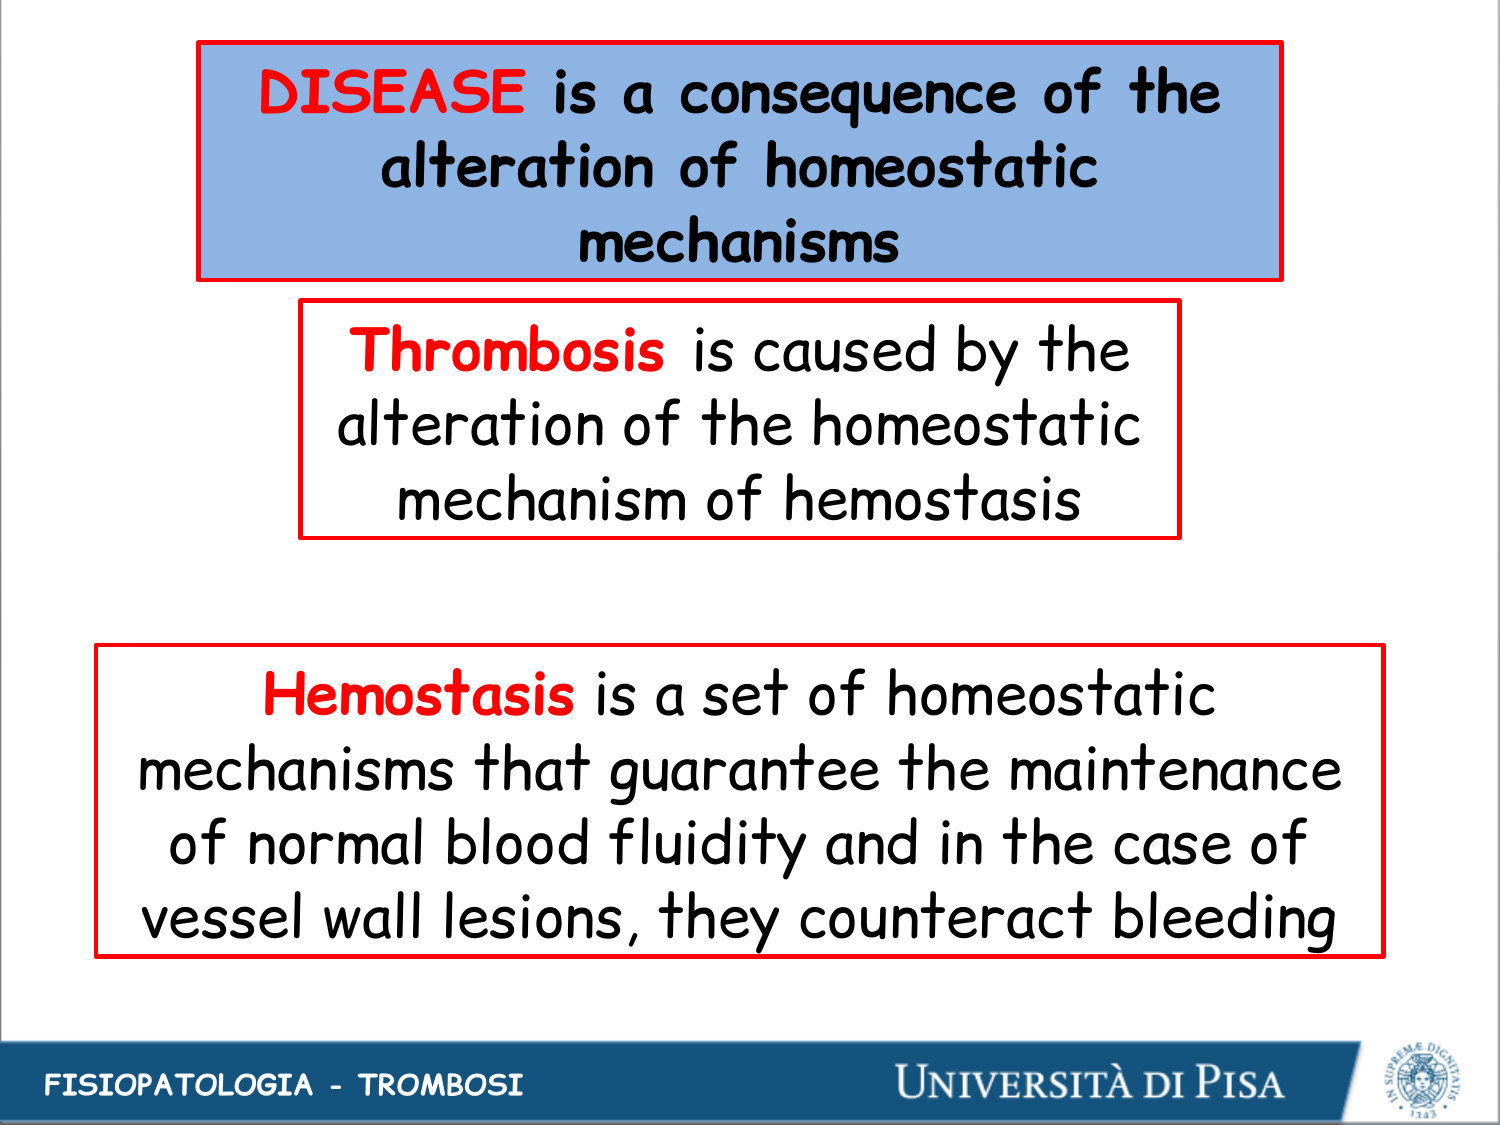

DISEASE is a consequence of the alteration of homeostatic mechanisms
Thrombosis is caused by the alteration of the homeostatic mechanism of hemostasis
Hemostasis is a set of homeostatic mechanisms that guarantee the maintenance of normal blood fluidity and in the case of vessel wall lesions, they counteract bleeding
FISIOPATOLOGIA - TROMBOSI